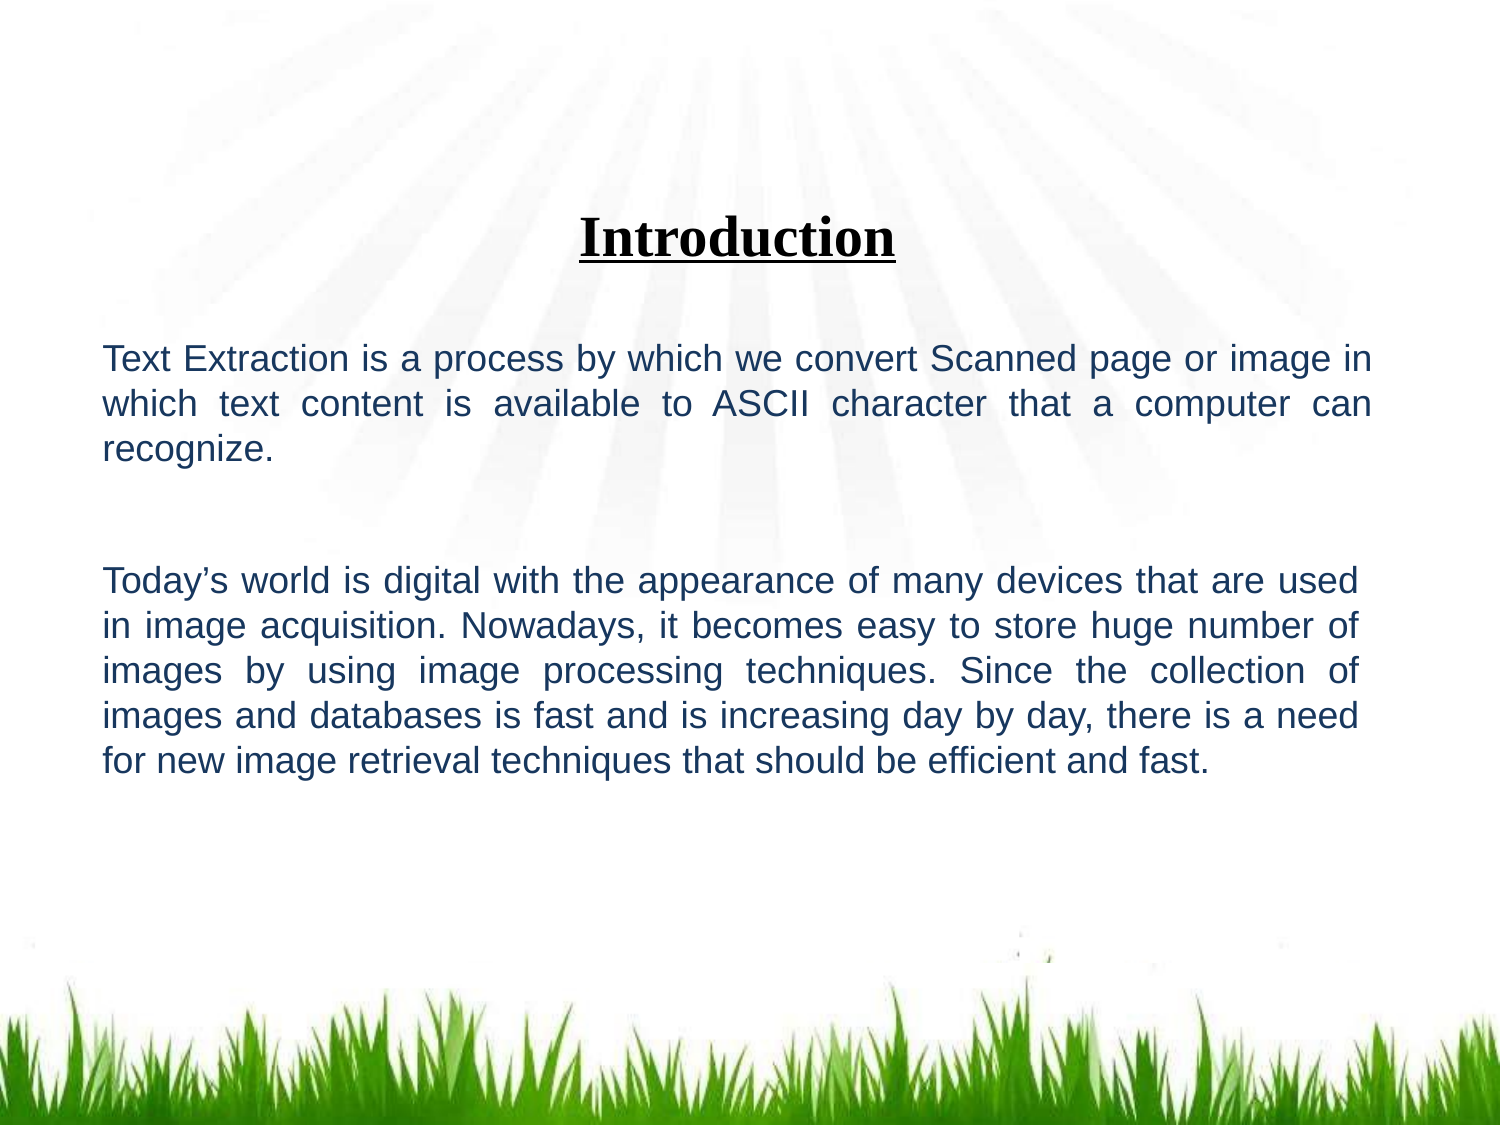

Introduction
Text Extraction is a process by which we convert Scanned page or image in which text content is available to ASCII character that a computer can recognize.

Today’s world is digital with the appearance of many devices that are used in image acquisition. Nowadays, it becomes easy to store huge number of images by using image processing techniques. Since the collection of images and databases is fast and is increasing day by day, there is a need for new image retrieval techniques that should be efficient and fast.